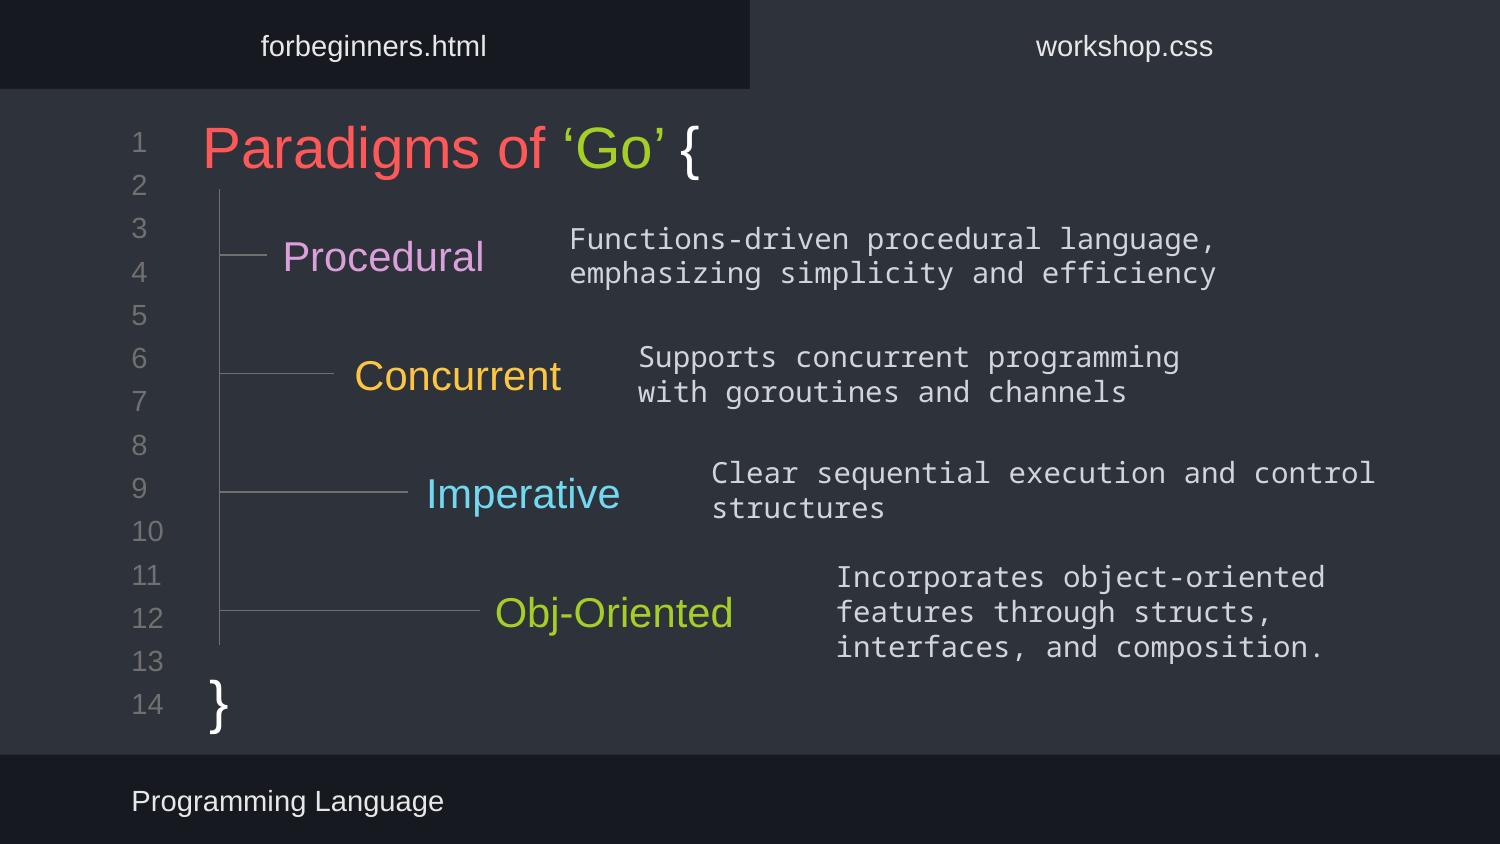

forbeginners.html
workshop.css
# Paradigms of ‘Go’ {
Procedural
Functions-driven procedural language, emphasizing simplicity and efficiency
Concurrent
Supports concurrent programming with goroutines and channels

Clear sequential execution and control structures
Imperative

Obj-Oriented
Incorporates object-oriented features through structs, interfaces, and composition.

}
Programming Language